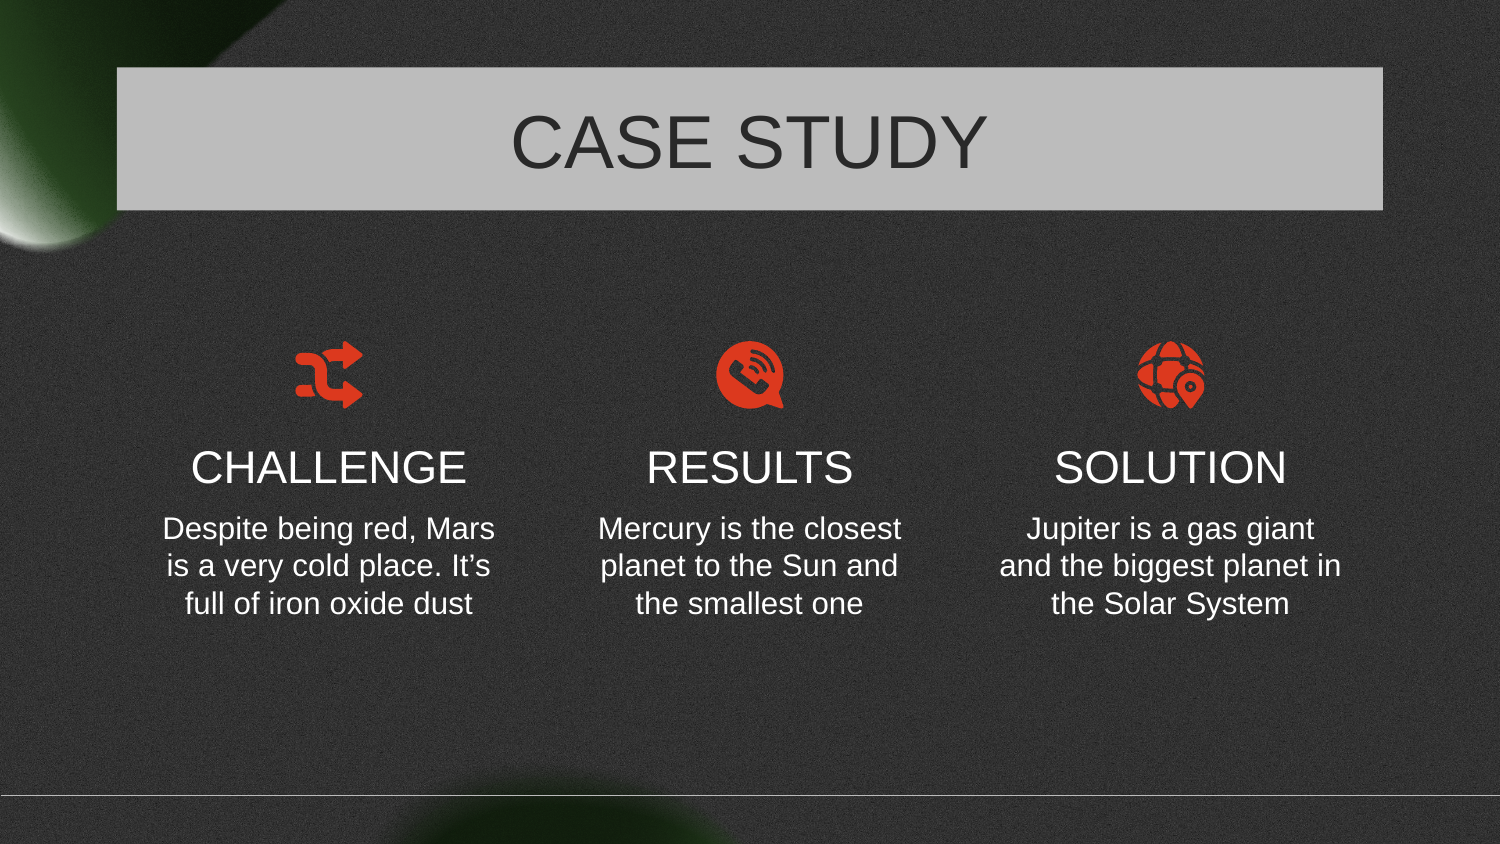

# CASE STUDY

CHALLENGE
RESULTS
SOLUTION
Despite being red, Mars is a very cold place. It’s full of iron oxide dust
Mercury is the closest planet to the Sun and the smallest one
Jupiter is a gas giant and the biggest planet in the Solar System